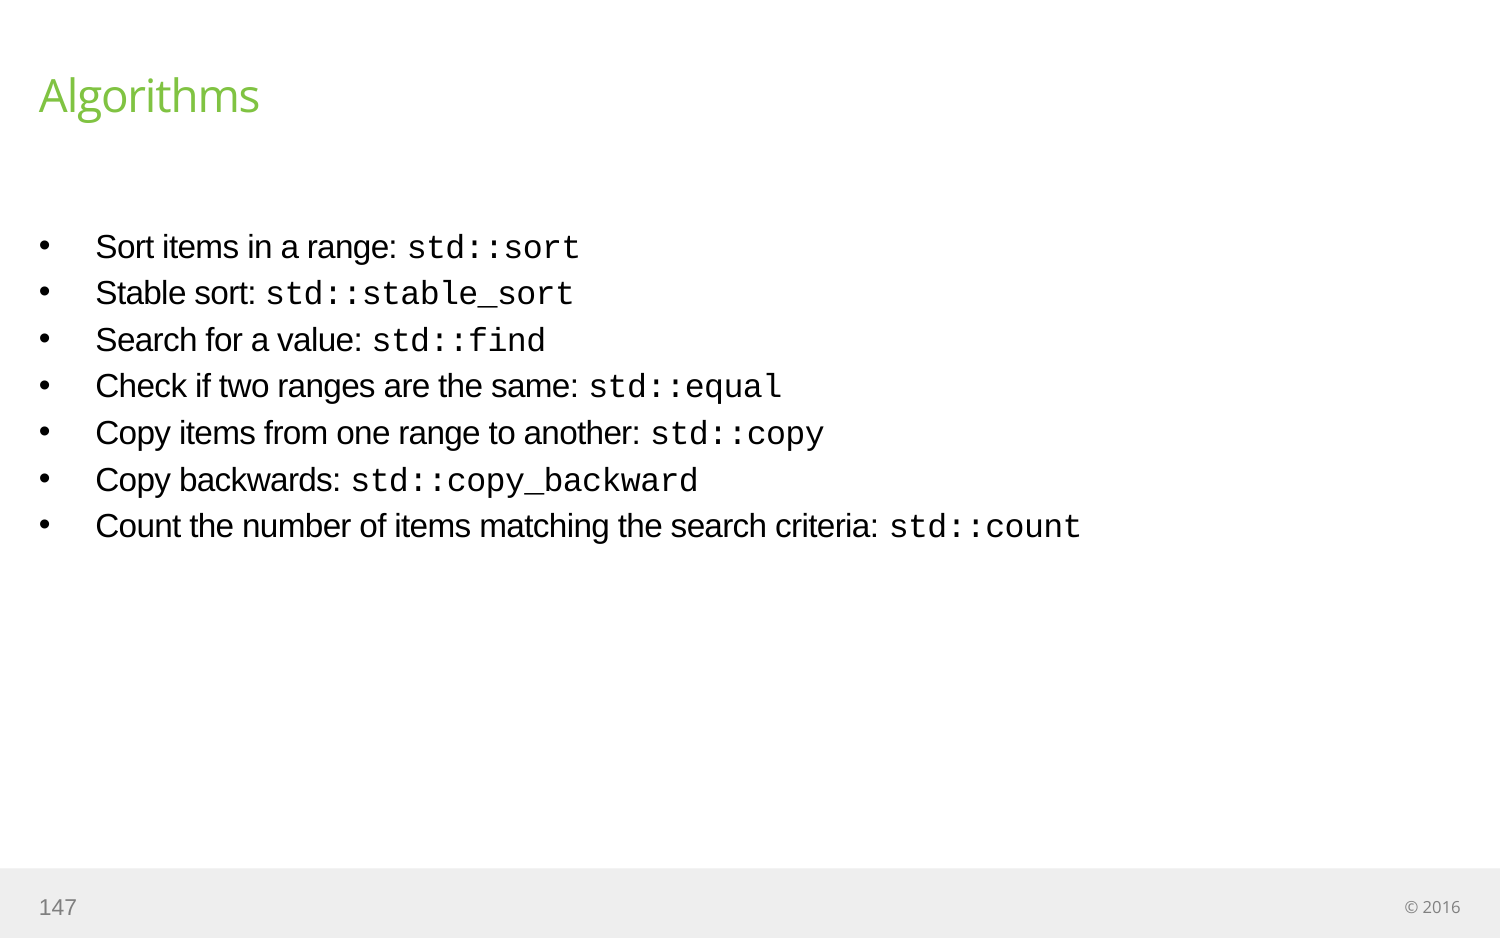

# Algorithms
Sort items in a range: std::sort
Stable sort: std::stable_sort
Search for a value: std::find
Check if two ranges are the same: std::equal
Copy items from one range to another: std::copy
Copy backwards: std::copy_backward
Count the number of items matching the search criteria: std::count

147
© 2016